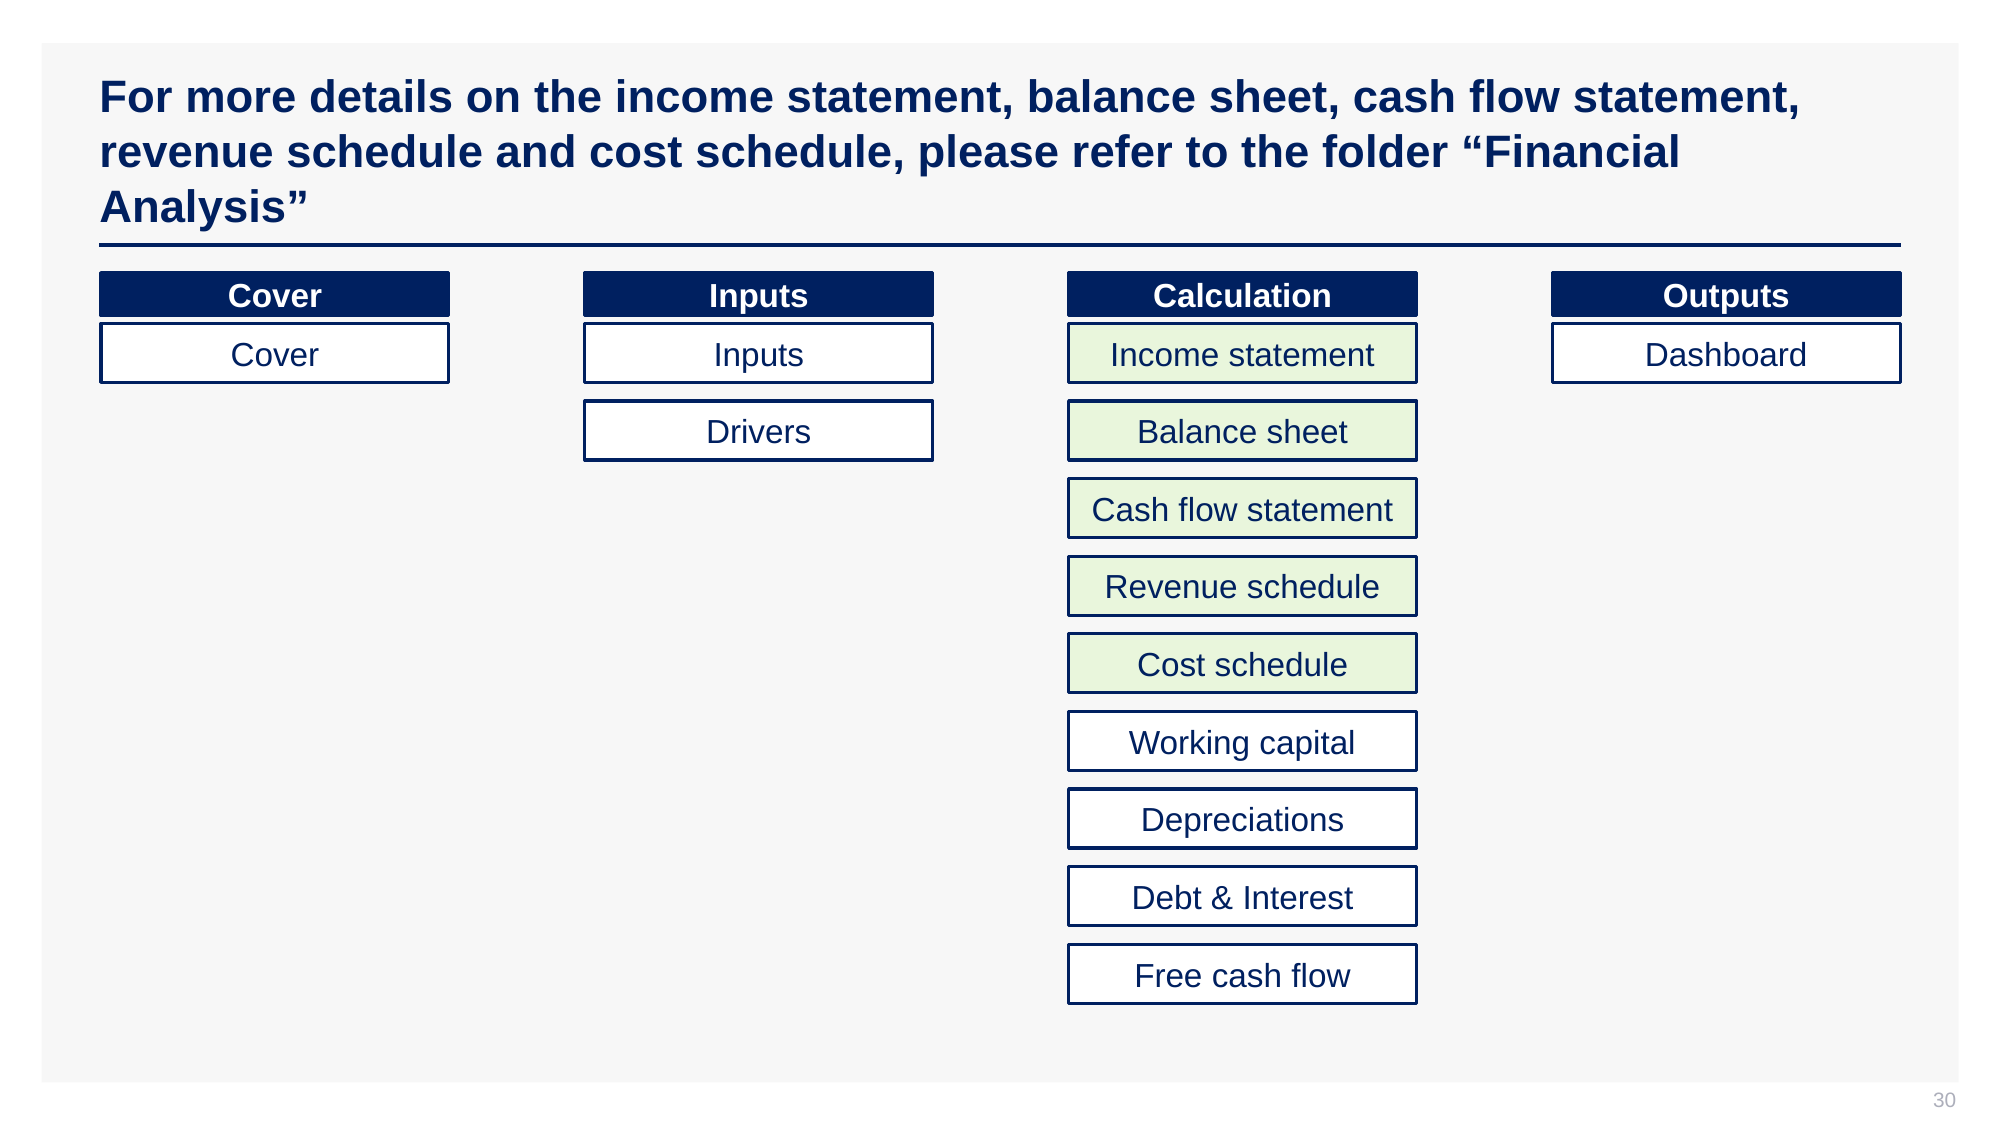

# For more details on the income statement, balance sheet, cash flow statement, revenue schedule and cost schedule, please refer to the folder “Financial Analysis”
Cover
Inputs
Calculation
Outputs
Cover
Inputs
Income statement
Dashboard
Drivers
Balance sheet
Cash flow statement
Revenue schedule
Cost schedule
Working capital
Depreciations
Debt & Interest
Free cash flow
30